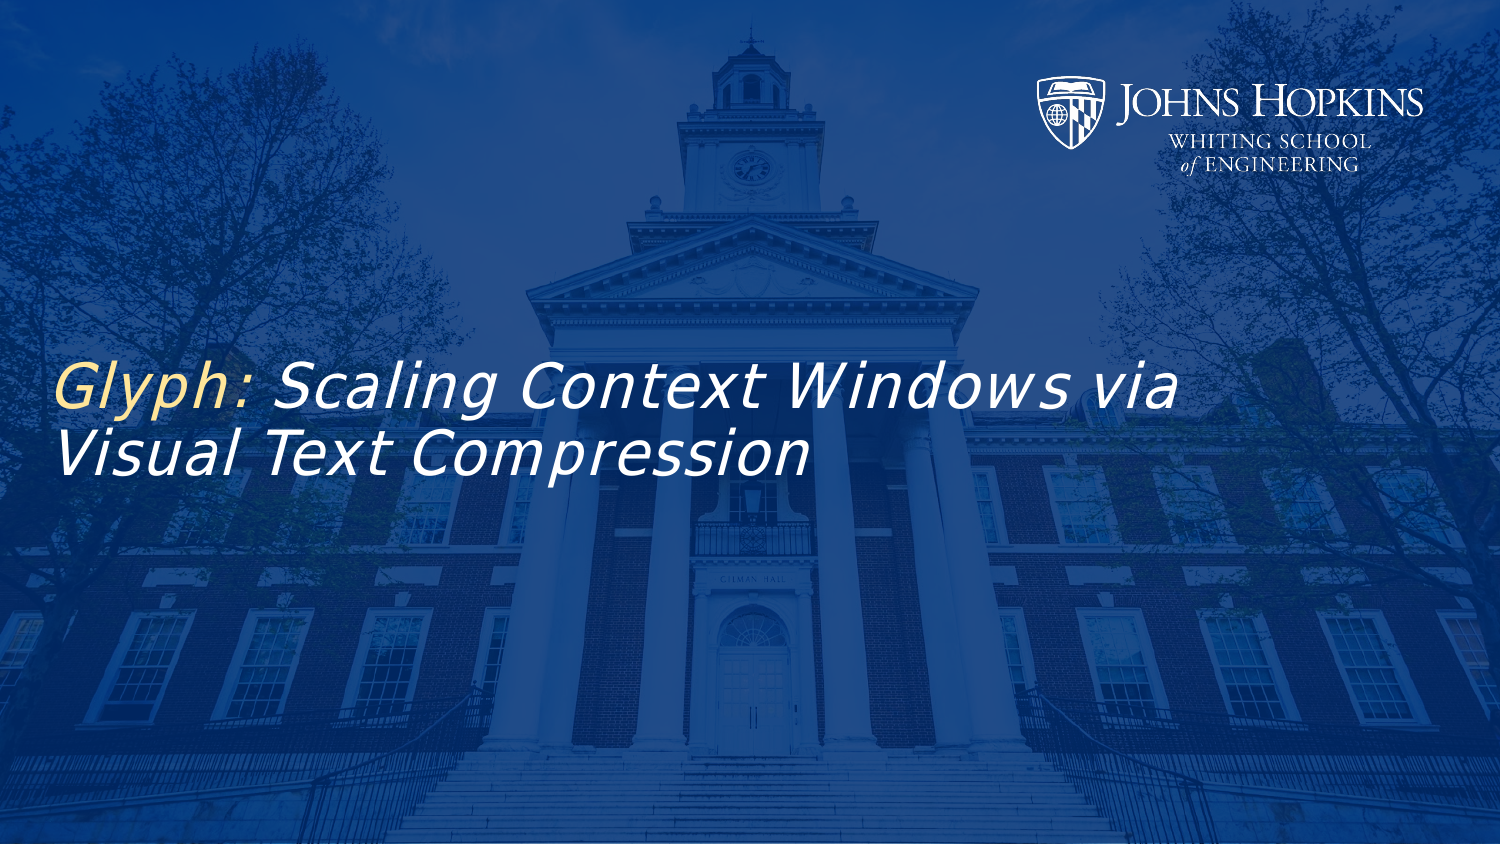

# Glyph: Scaling Context Windows via Visual Text Compression